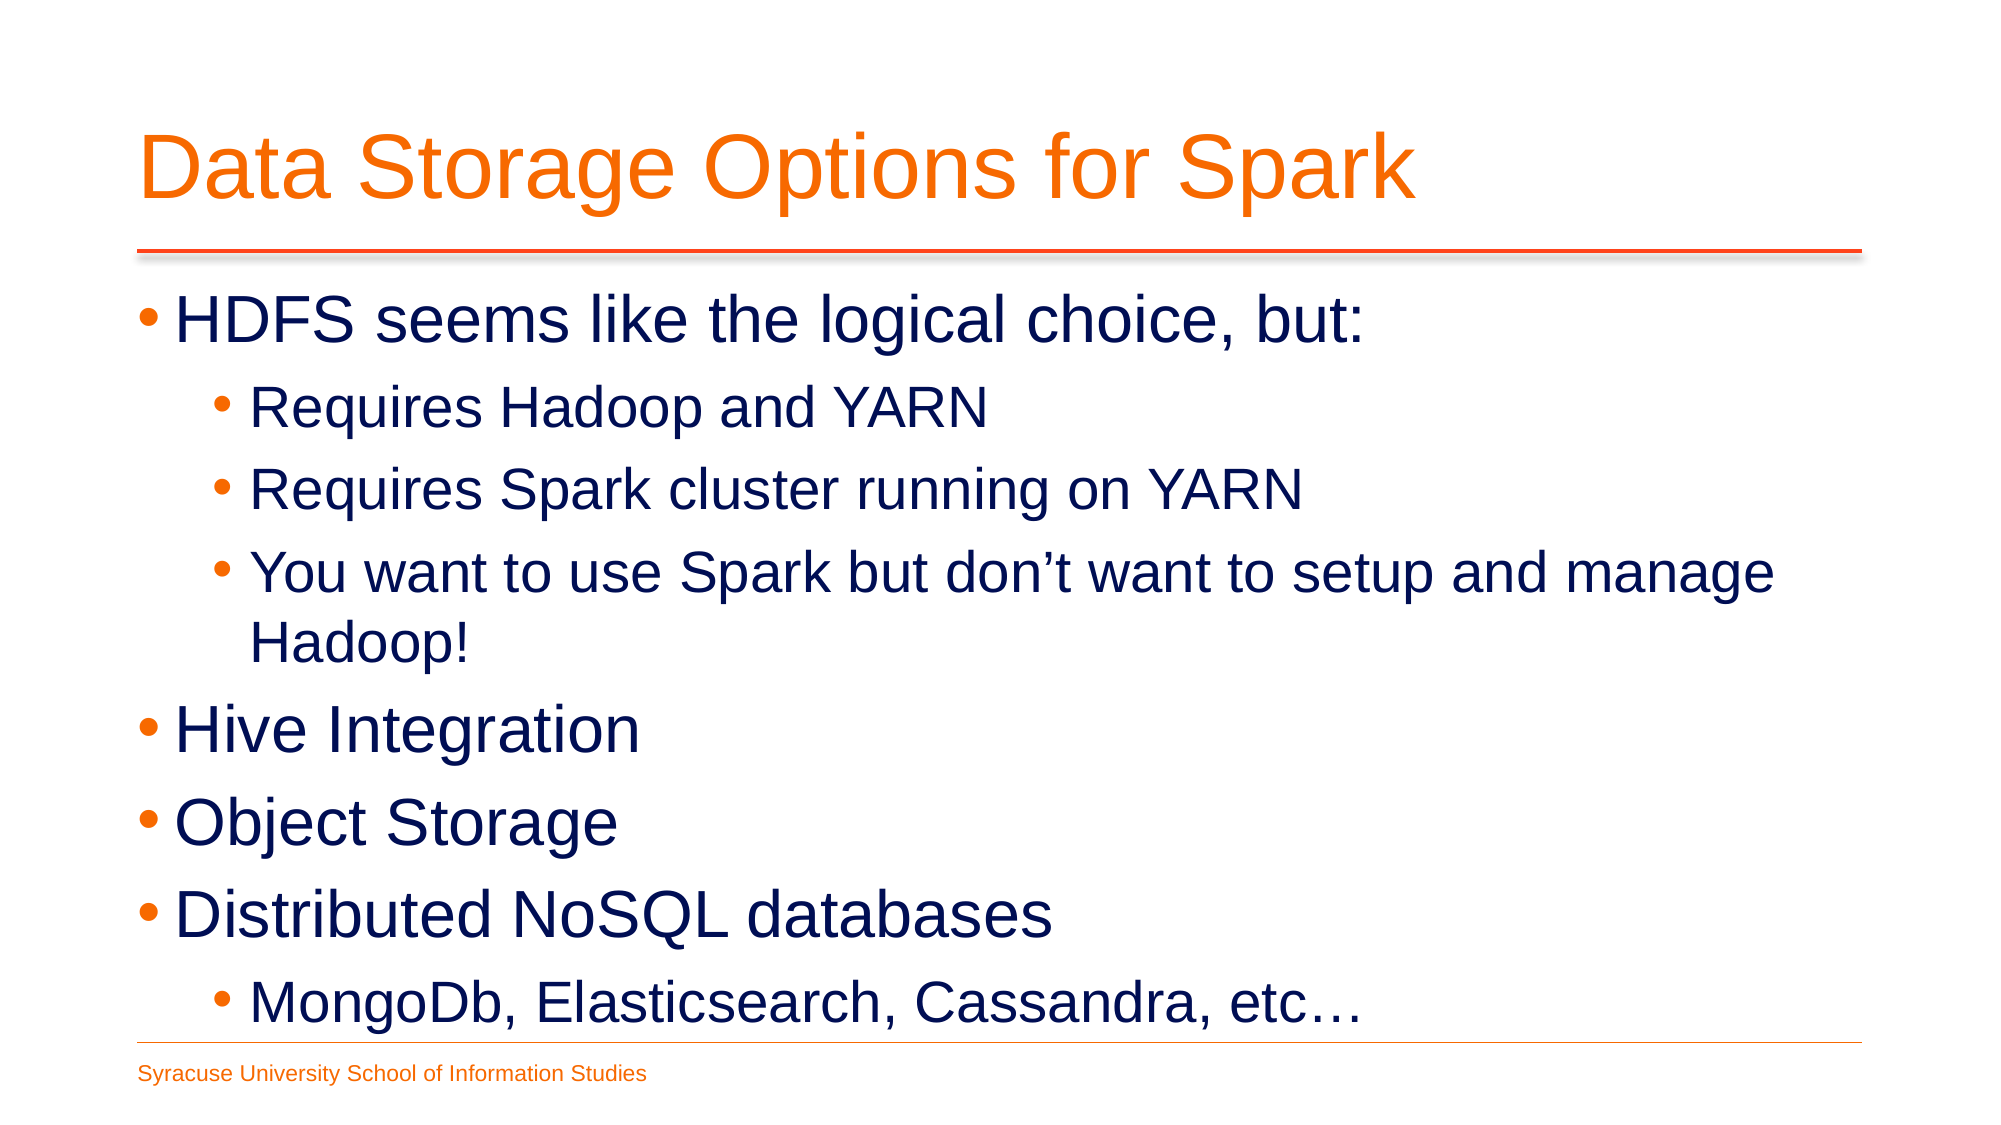

# Data Storage Options for Spark
HDFS seems like the logical choice, but:
Requires Hadoop and YARN
Requires Spark cluster running on YARN
You want to use Spark but don’t want to setup and manage Hadoop!
Hive Integration
Object Storage
Distributed NoSQL databases
MongoDb, Elasticsearch, Cassandra, etc…